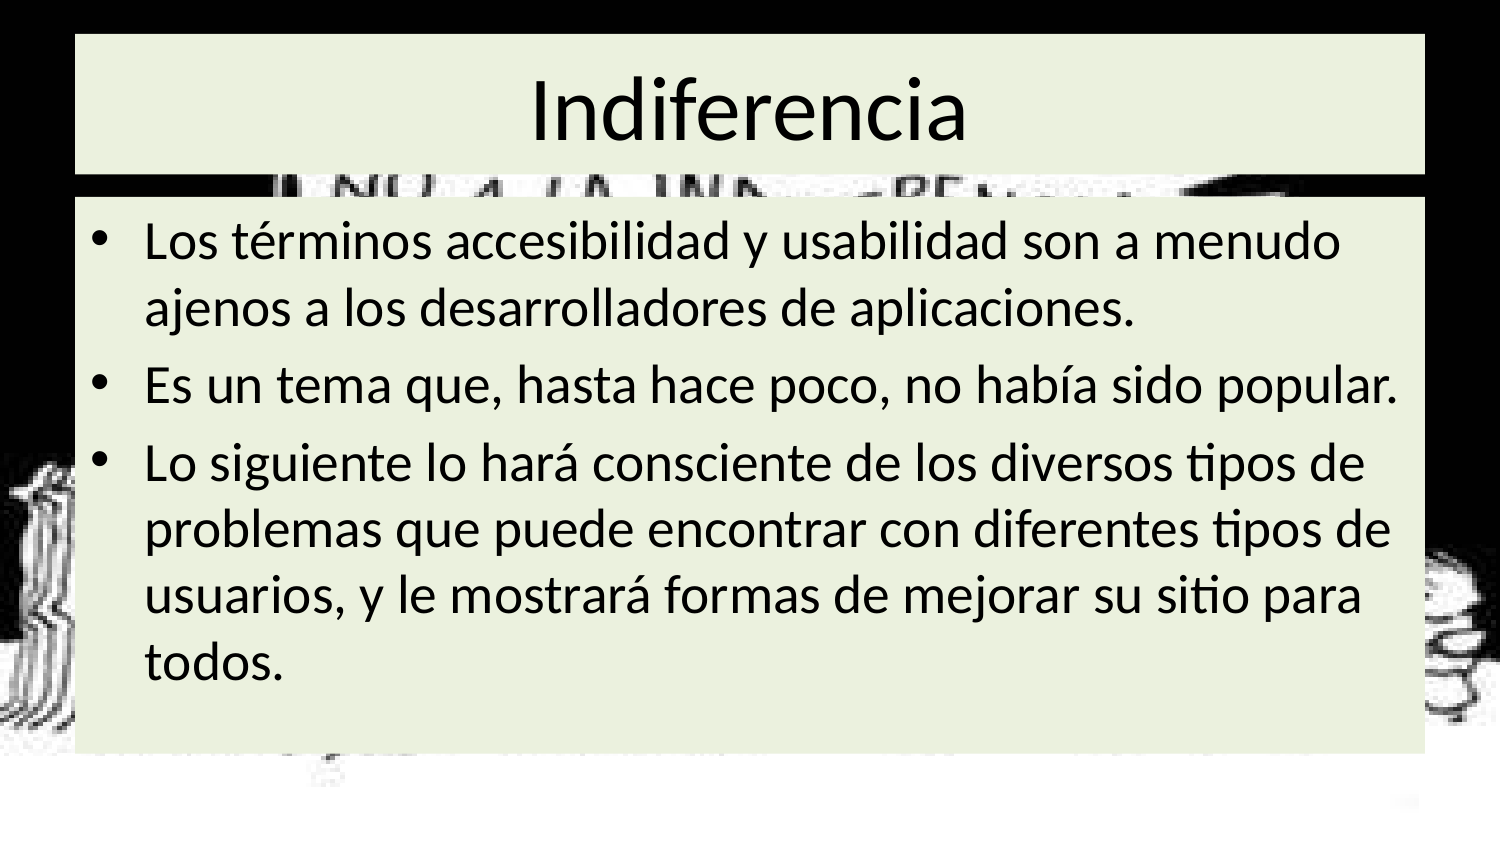

# Indiferencia
Los términos accesibilidad y usabilidad son a menudo ajenos a los desarrolladores de aplicaciones.
Es un tema que, hasta hace poco, no había sido popular.
Lo siguiente lo hará consciente de los diversos tipos de problemas que puede encontrar con diferentes tipos de usuarios, y le mostrará formas de mejorar su sitio para todos.